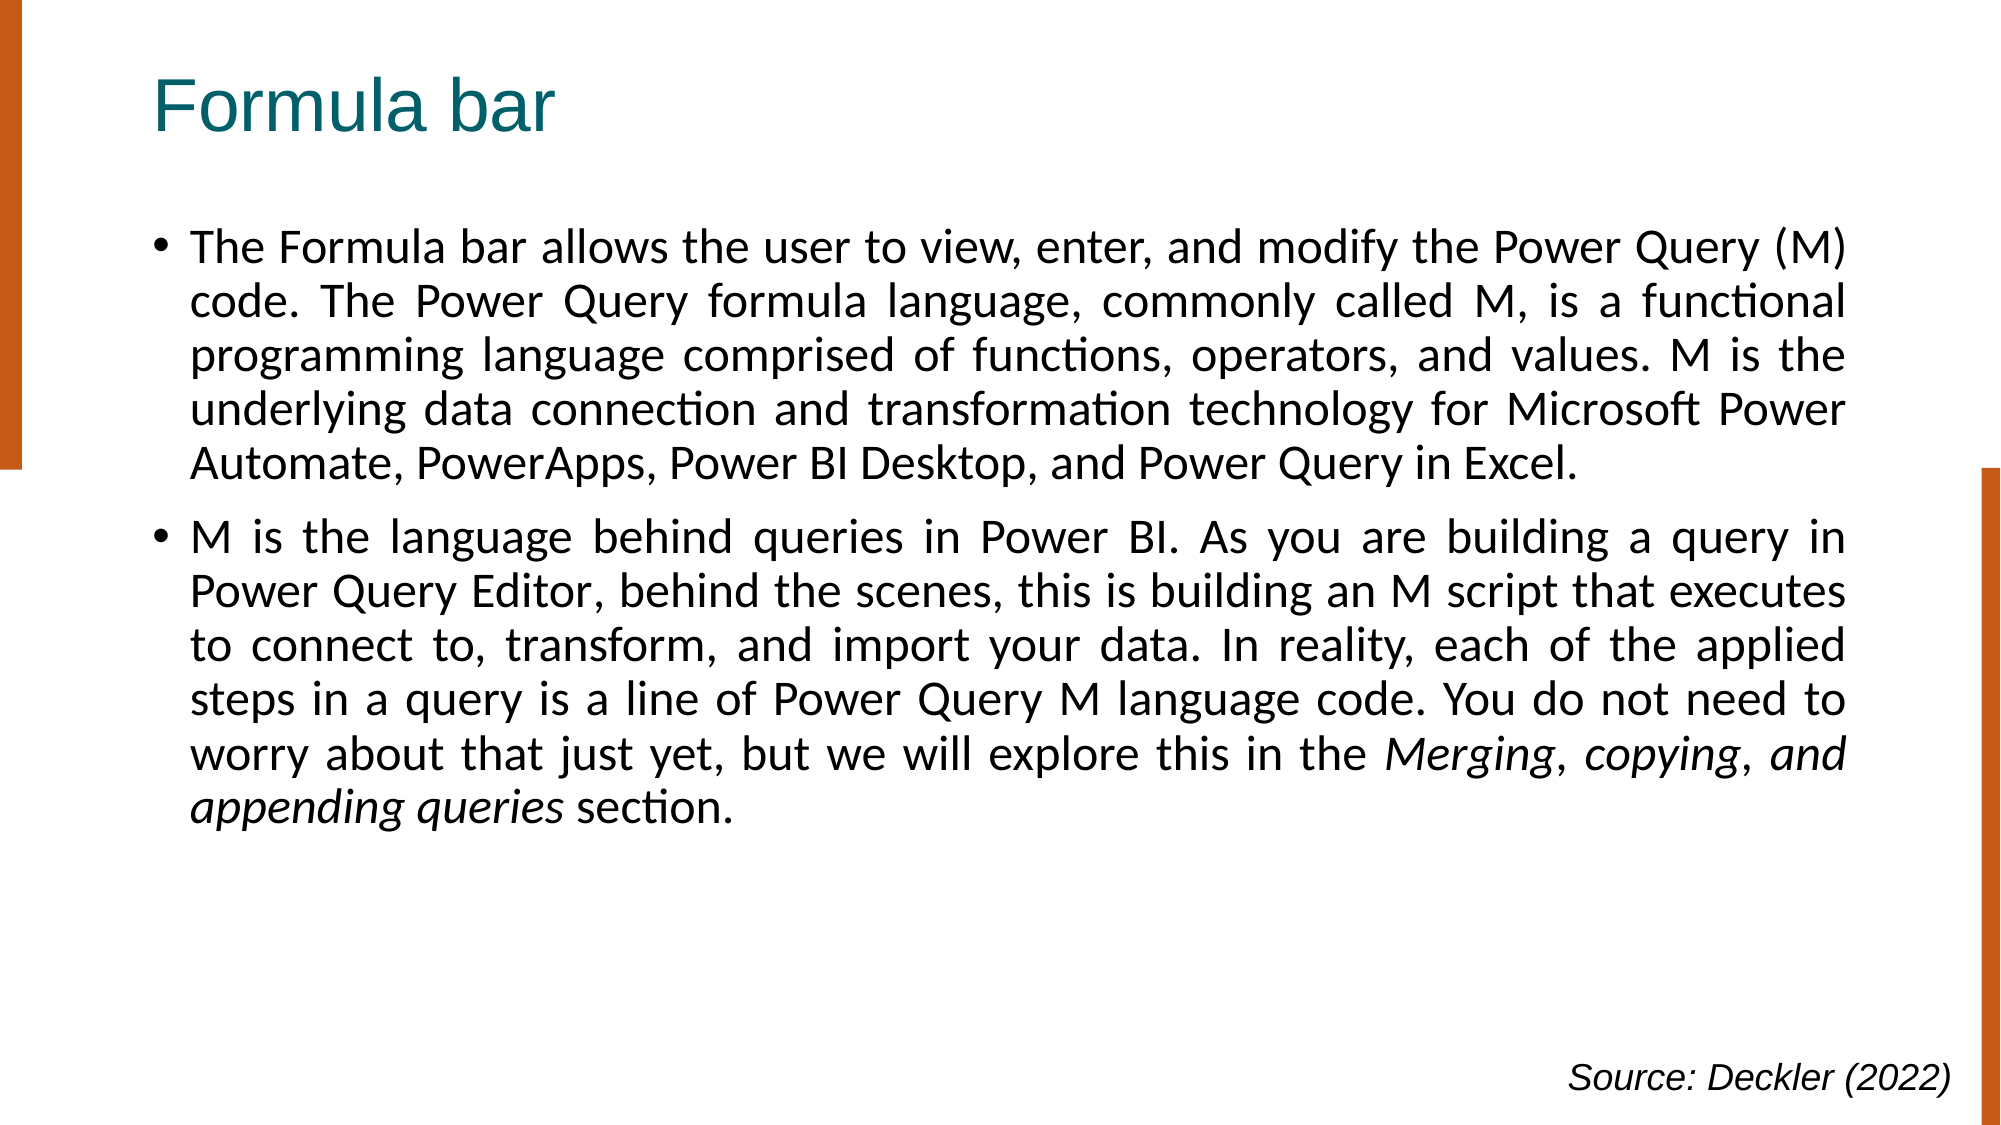

# Formula bar
The Formula bar allows the user to view, enter, and modify the Power Query (M) code. The Power Query formula language, commonly called M, is a functional programming language comprised of functions, operators, and values. M is the underlying data connection and transformation technology for Microsoft Power Automate, PowerApps, Power BI Desktop, and Power Query in Excel.
M is the language behind queries in Power BI. As you are building a query in Power Query Editor, behind the scenes, this is building an M script that executes to connect to, transform, and import your data. In reality, each of the applied steps in a query is a line of Power Query M language code. You do not need to worry about that just yet, but we will explore this in the Merging, copying, and appending queries section.
Source: Deckler (2022)